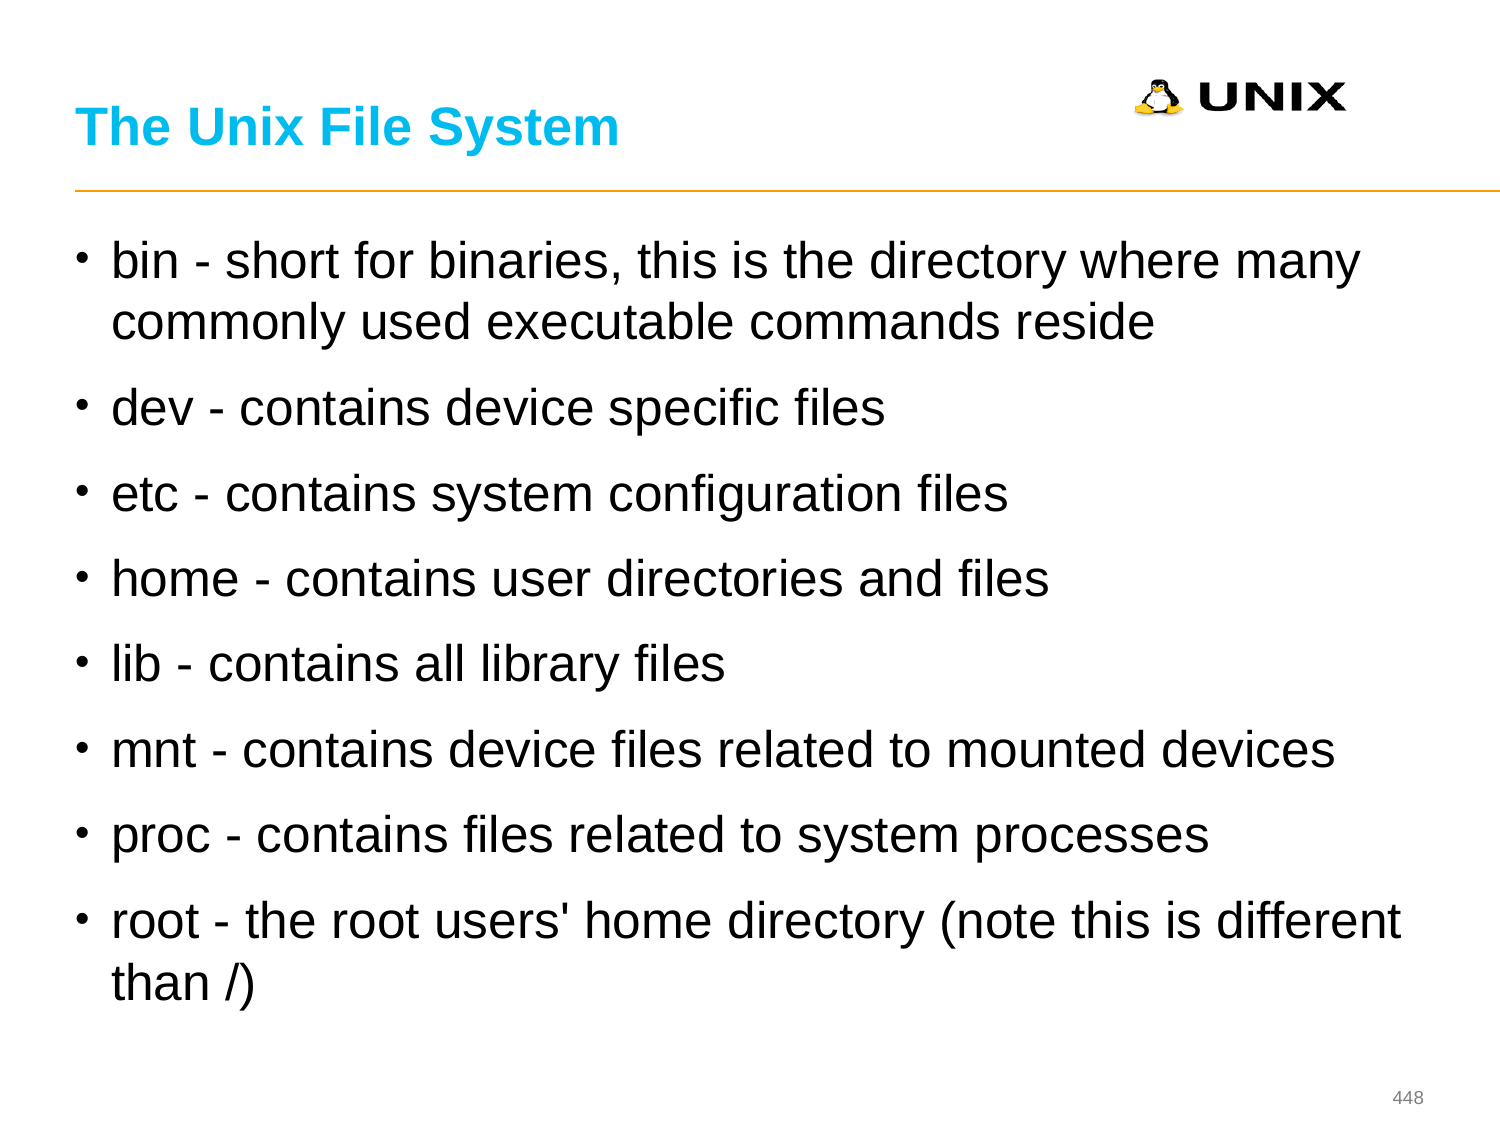

# The Unix File System
bin - short for binaries, this is the directory where many commonly used executable commands reside
dev - contains device specific files
etc - contains system configuration files
home - contains user directories and files
lib - contains all library files
mnt - contains device files related to mounted devices
proc - contains files related to system processes
root - the root users' home directory (note this is different than /)